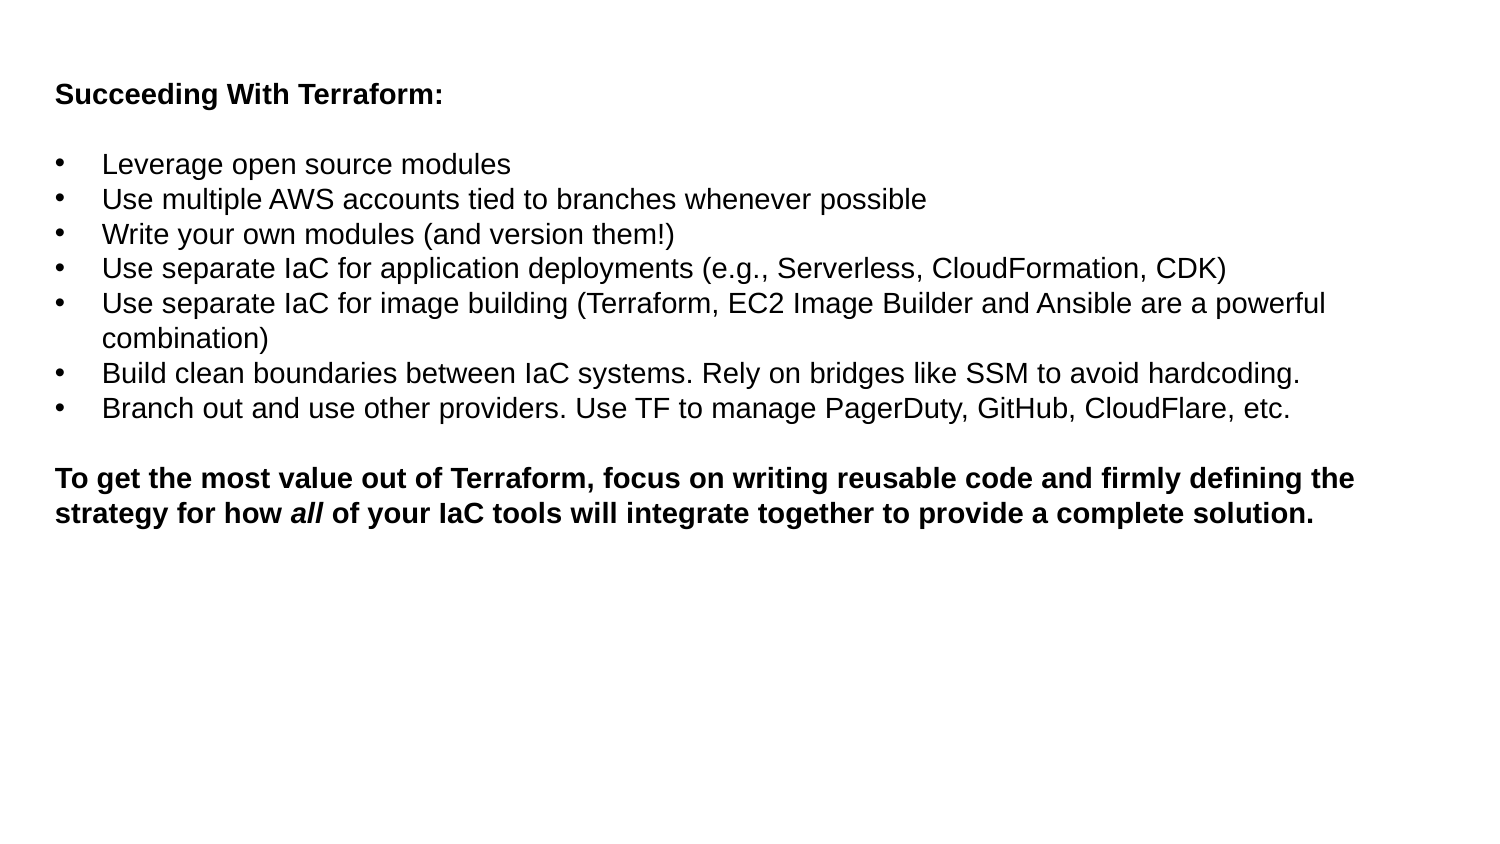

Succeeding With Terraform:

Leverage open source modules
Use multiple AWS accounts tied to branches whenever possible
Write your own modules (and version them!)
Use separate IaC for application deployments (e.g., Serverless, CloudFormation, CDK)
Use separate IaC for image building (Terraform, EC2 Image Builder and Ansible are a powerful combination)
Build clean boundaries between IaC systems. Rely on bridges like SSM to avoid hardcoding.
Branch out and use other providers. Use TF to manage PagerDuty, GitHub, CloudFlare, etc.

To get the most value out of Terraform, focus on writing reusable code and firmly defining the strategy for how all of your IaC tools will integrate together to provide a complete solution.